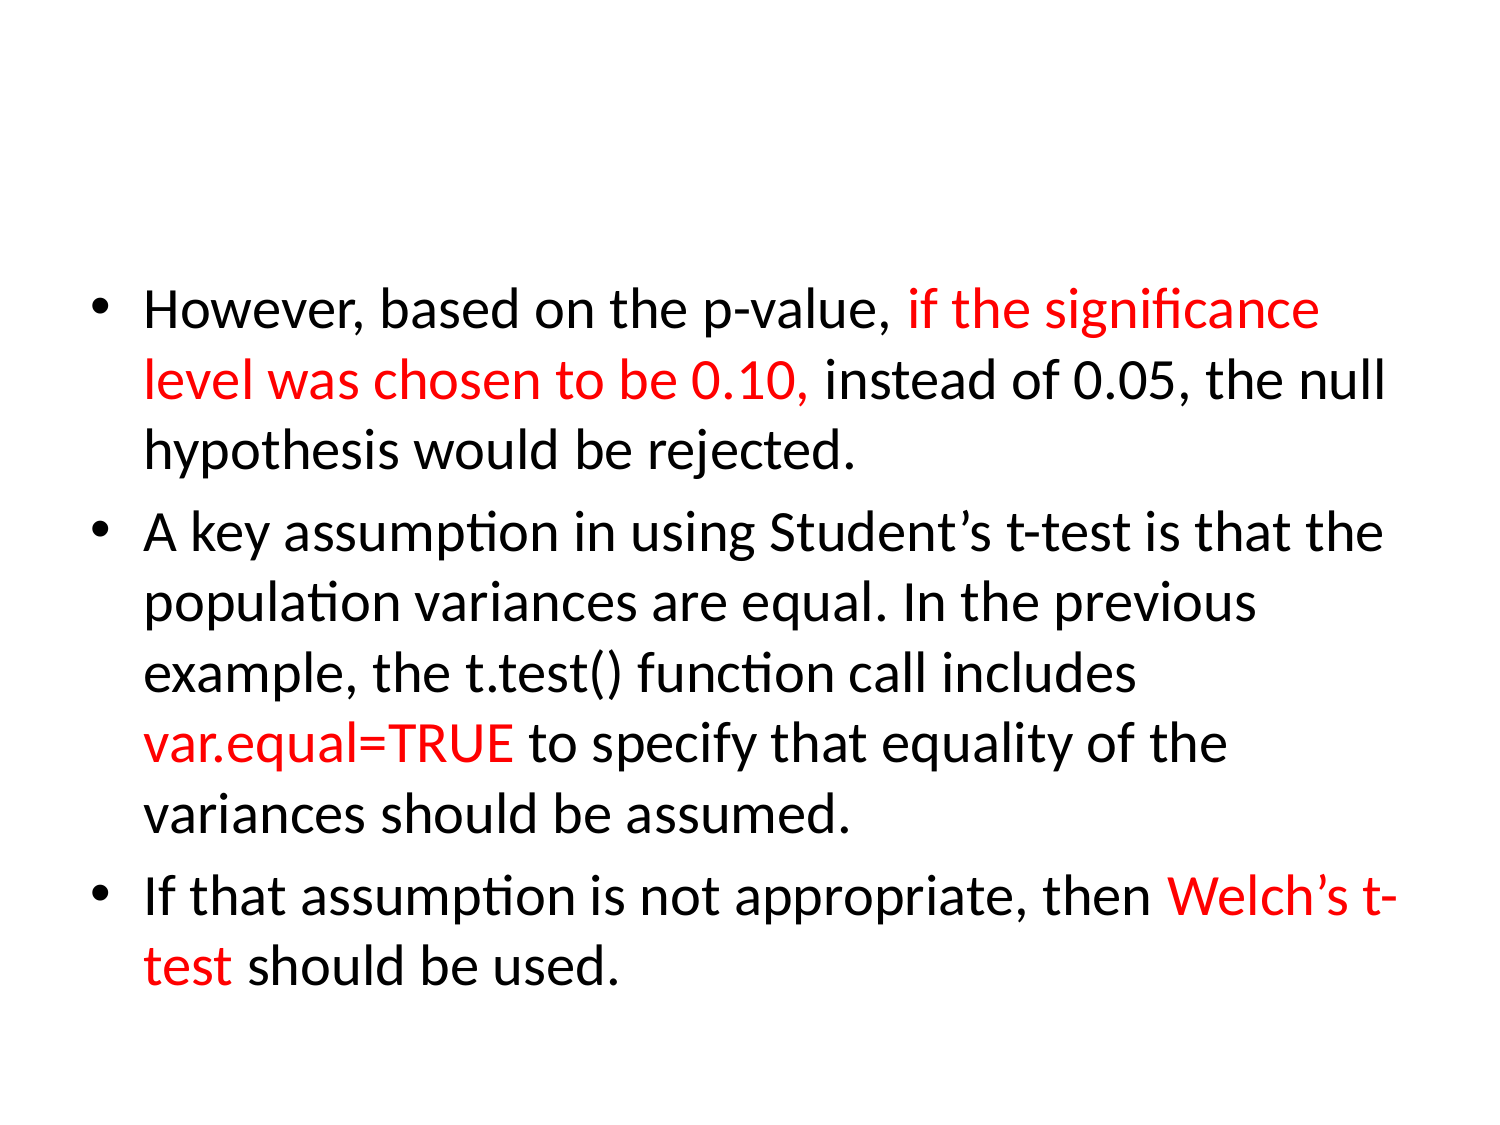

#
However, based on the p-value, if the significance level was chosen to be 0.10, instead of 0.05, the null hypothesis would be rejected.
A key assumption in using Student’s t-test is that the population variances are equal. In the previous example, the t.test() function call includes var.equal=TRUE to specify that equality of the variances should be assumed.
If that assumption is not appropriate, then Welch’s t-test should be used.